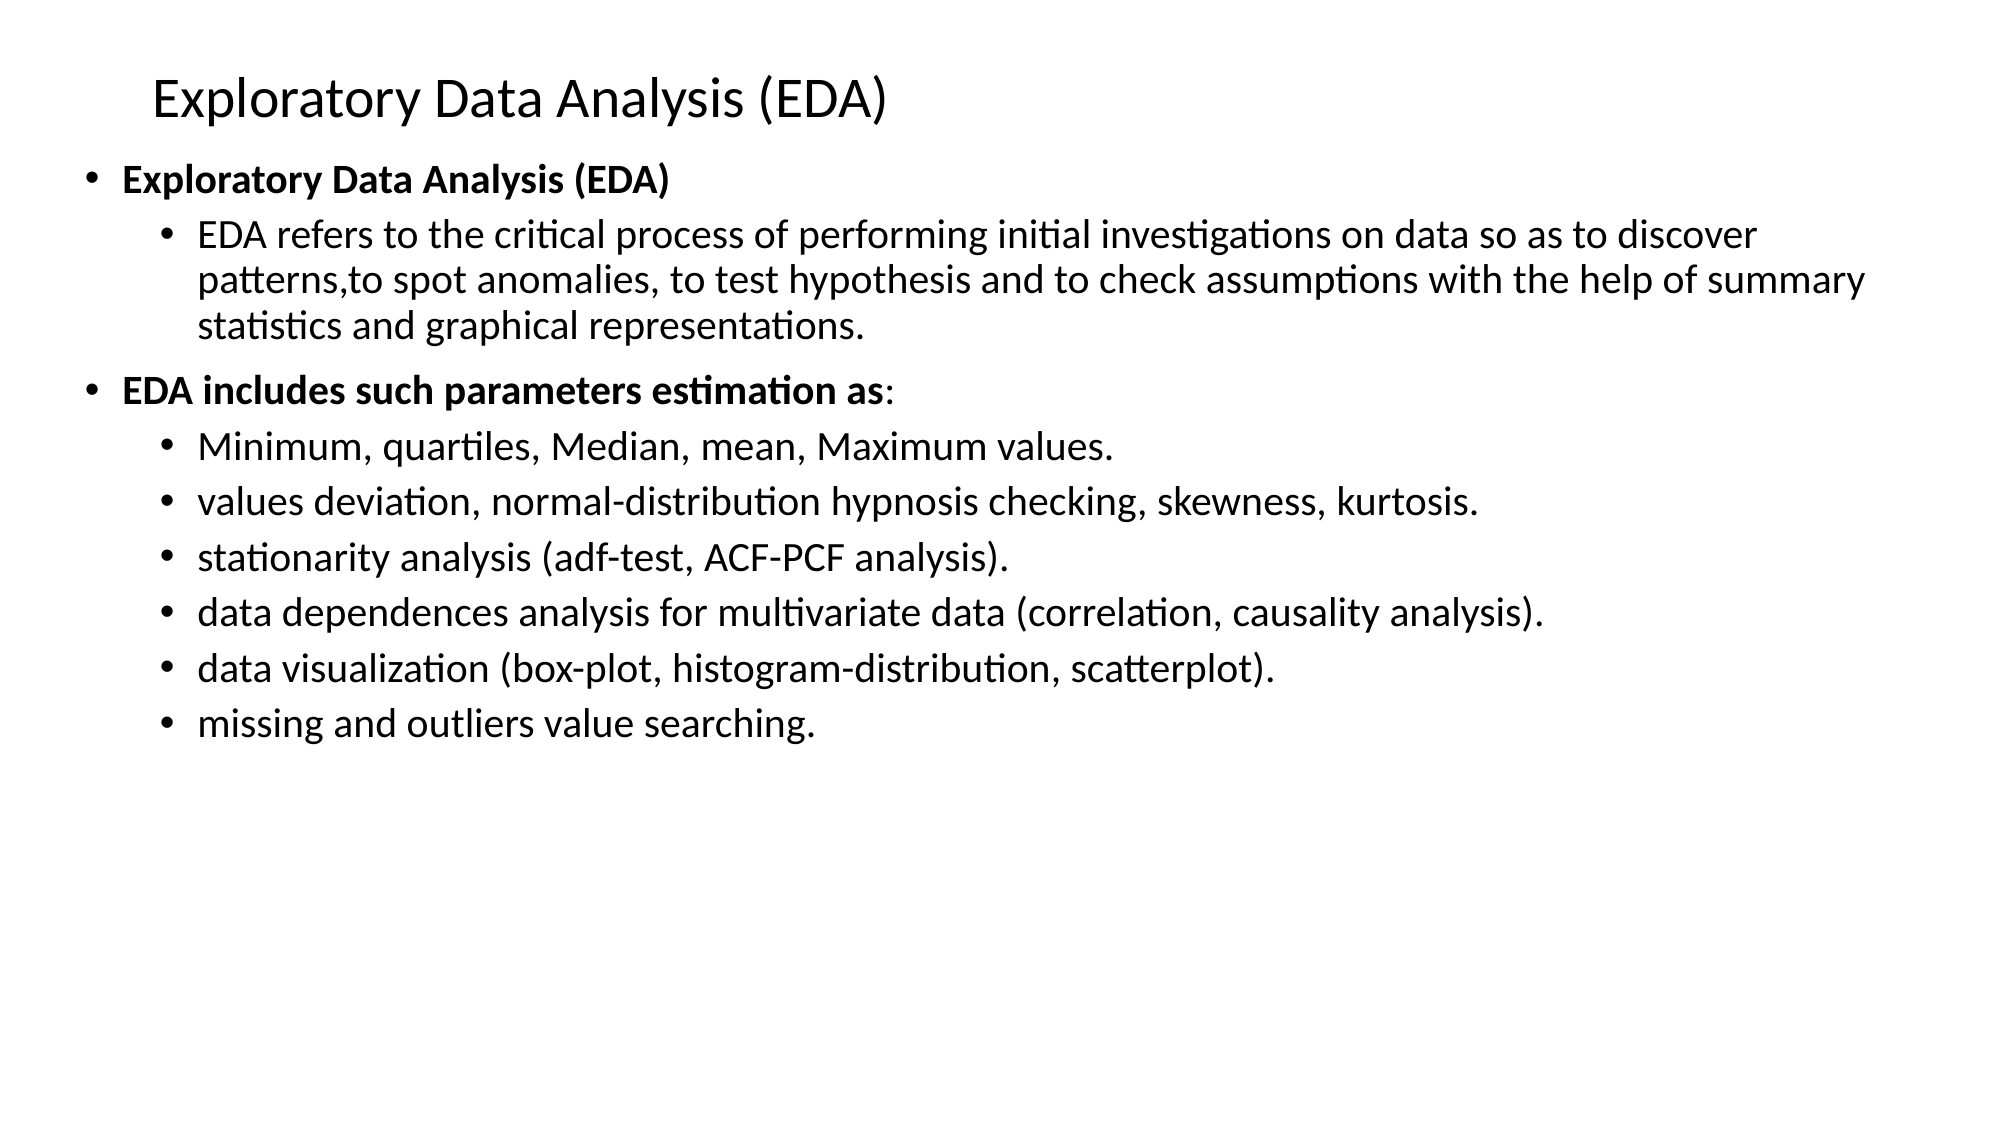

# Exploratory Data Analysis (EDA)
Exploratory Data Analysis (EDA)
EDA refers to the critical process of performing initial investigations on data so as to discover patterns,to spot anomalies, to test hypothesis and to check assumptions with the help of summary statistics and graphical representations.
EDA includes such parameters estimation as:
Minimum, quartiles, Median, mean, Maximum values.
values deviation, normal-distribution hypnosis checking, skewness, kurtosis.
stationarity analysis (adf-test, ACF-PCF analysis).
data dependences analysis for multivariate data (correlation, causality analysis).
data visualization (box-plot, histogram-distribution, scatterplot).
missing and outliers value searching.